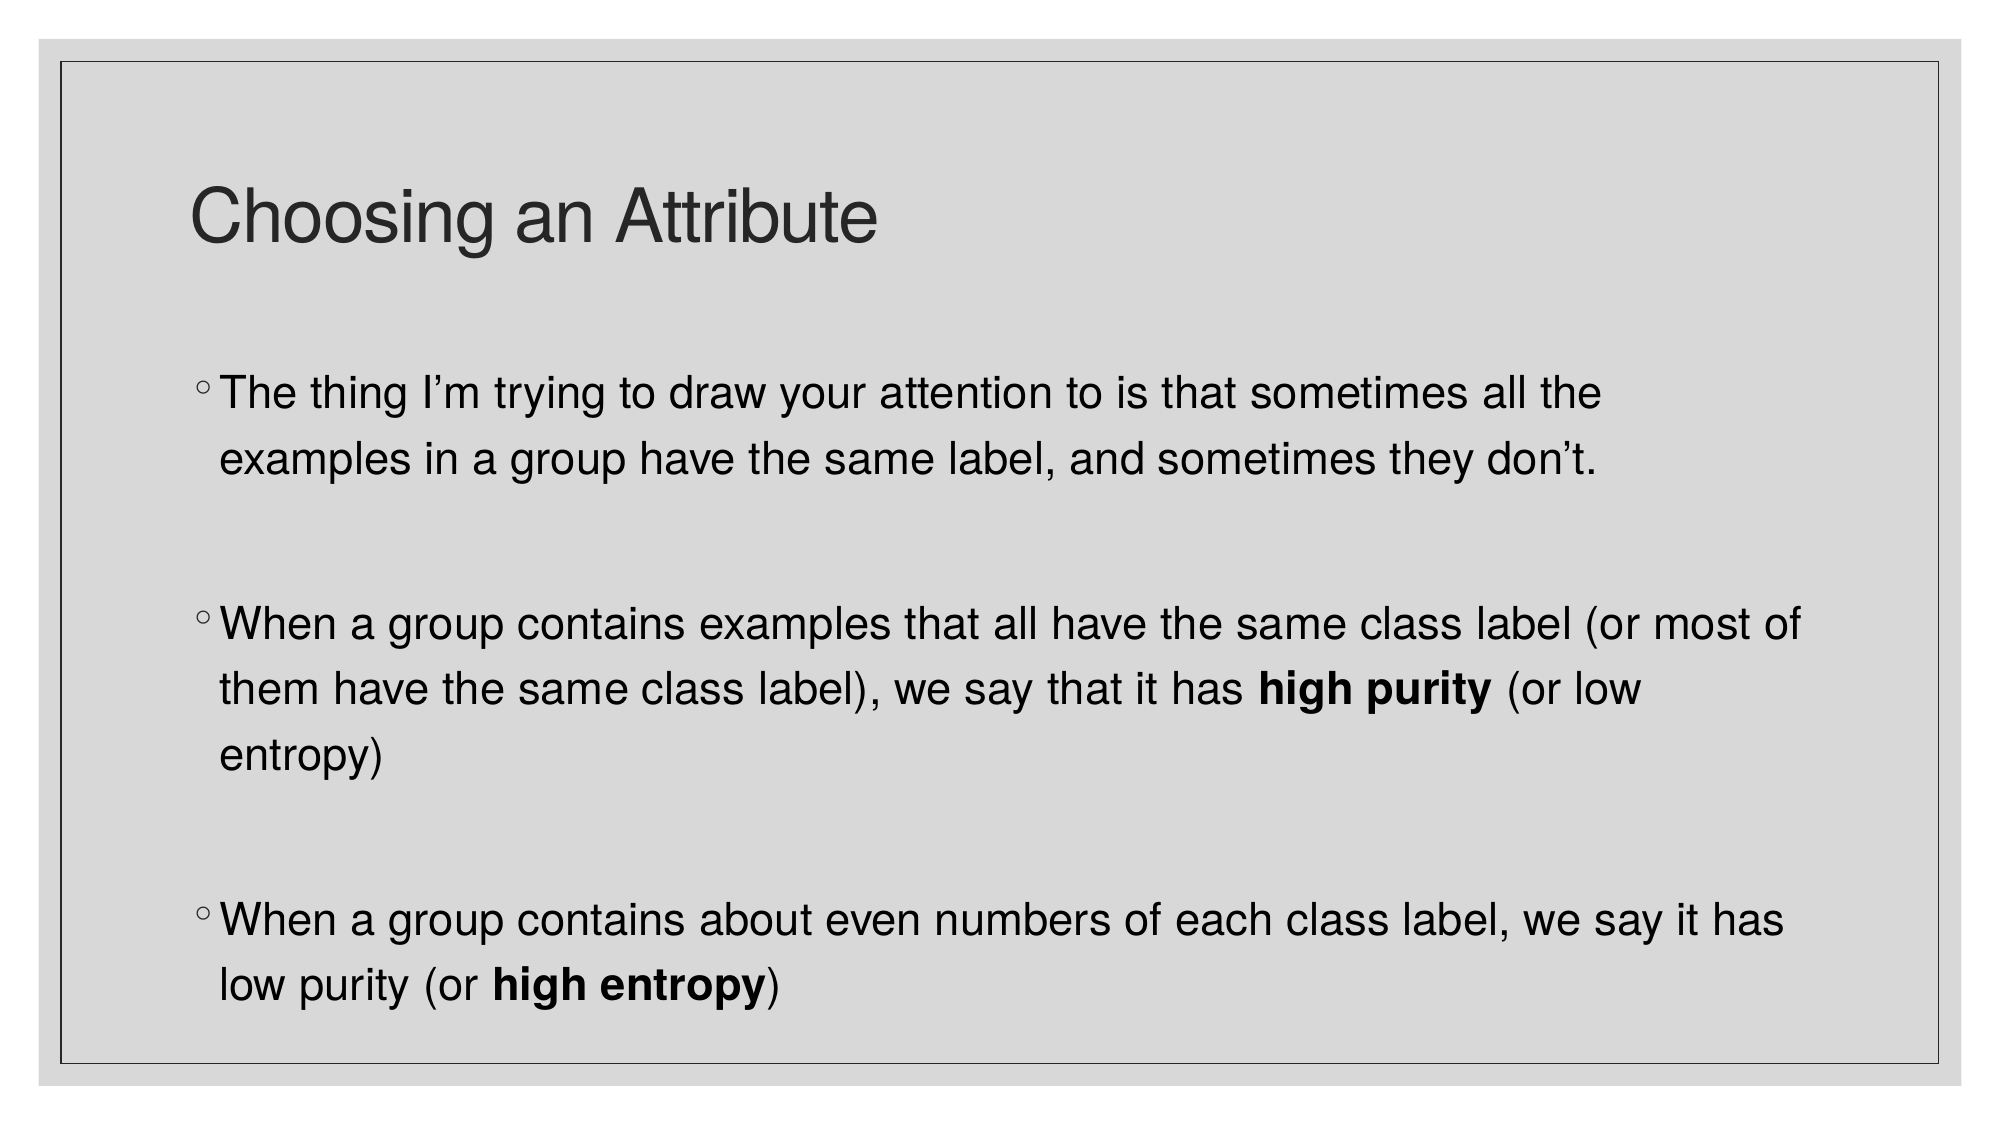

# Choosing an Attribute
The thing I’m trying to draw your attention to is that sometimes all the examples in a group have the same label, and sometimes they don’t.

When a group contains examples that all have the same class label (or most of them have the same class label), we say that it has high purity (or low entropy)

When a group contains about even numbers of each class label, we say it has low purity (or high entropy)